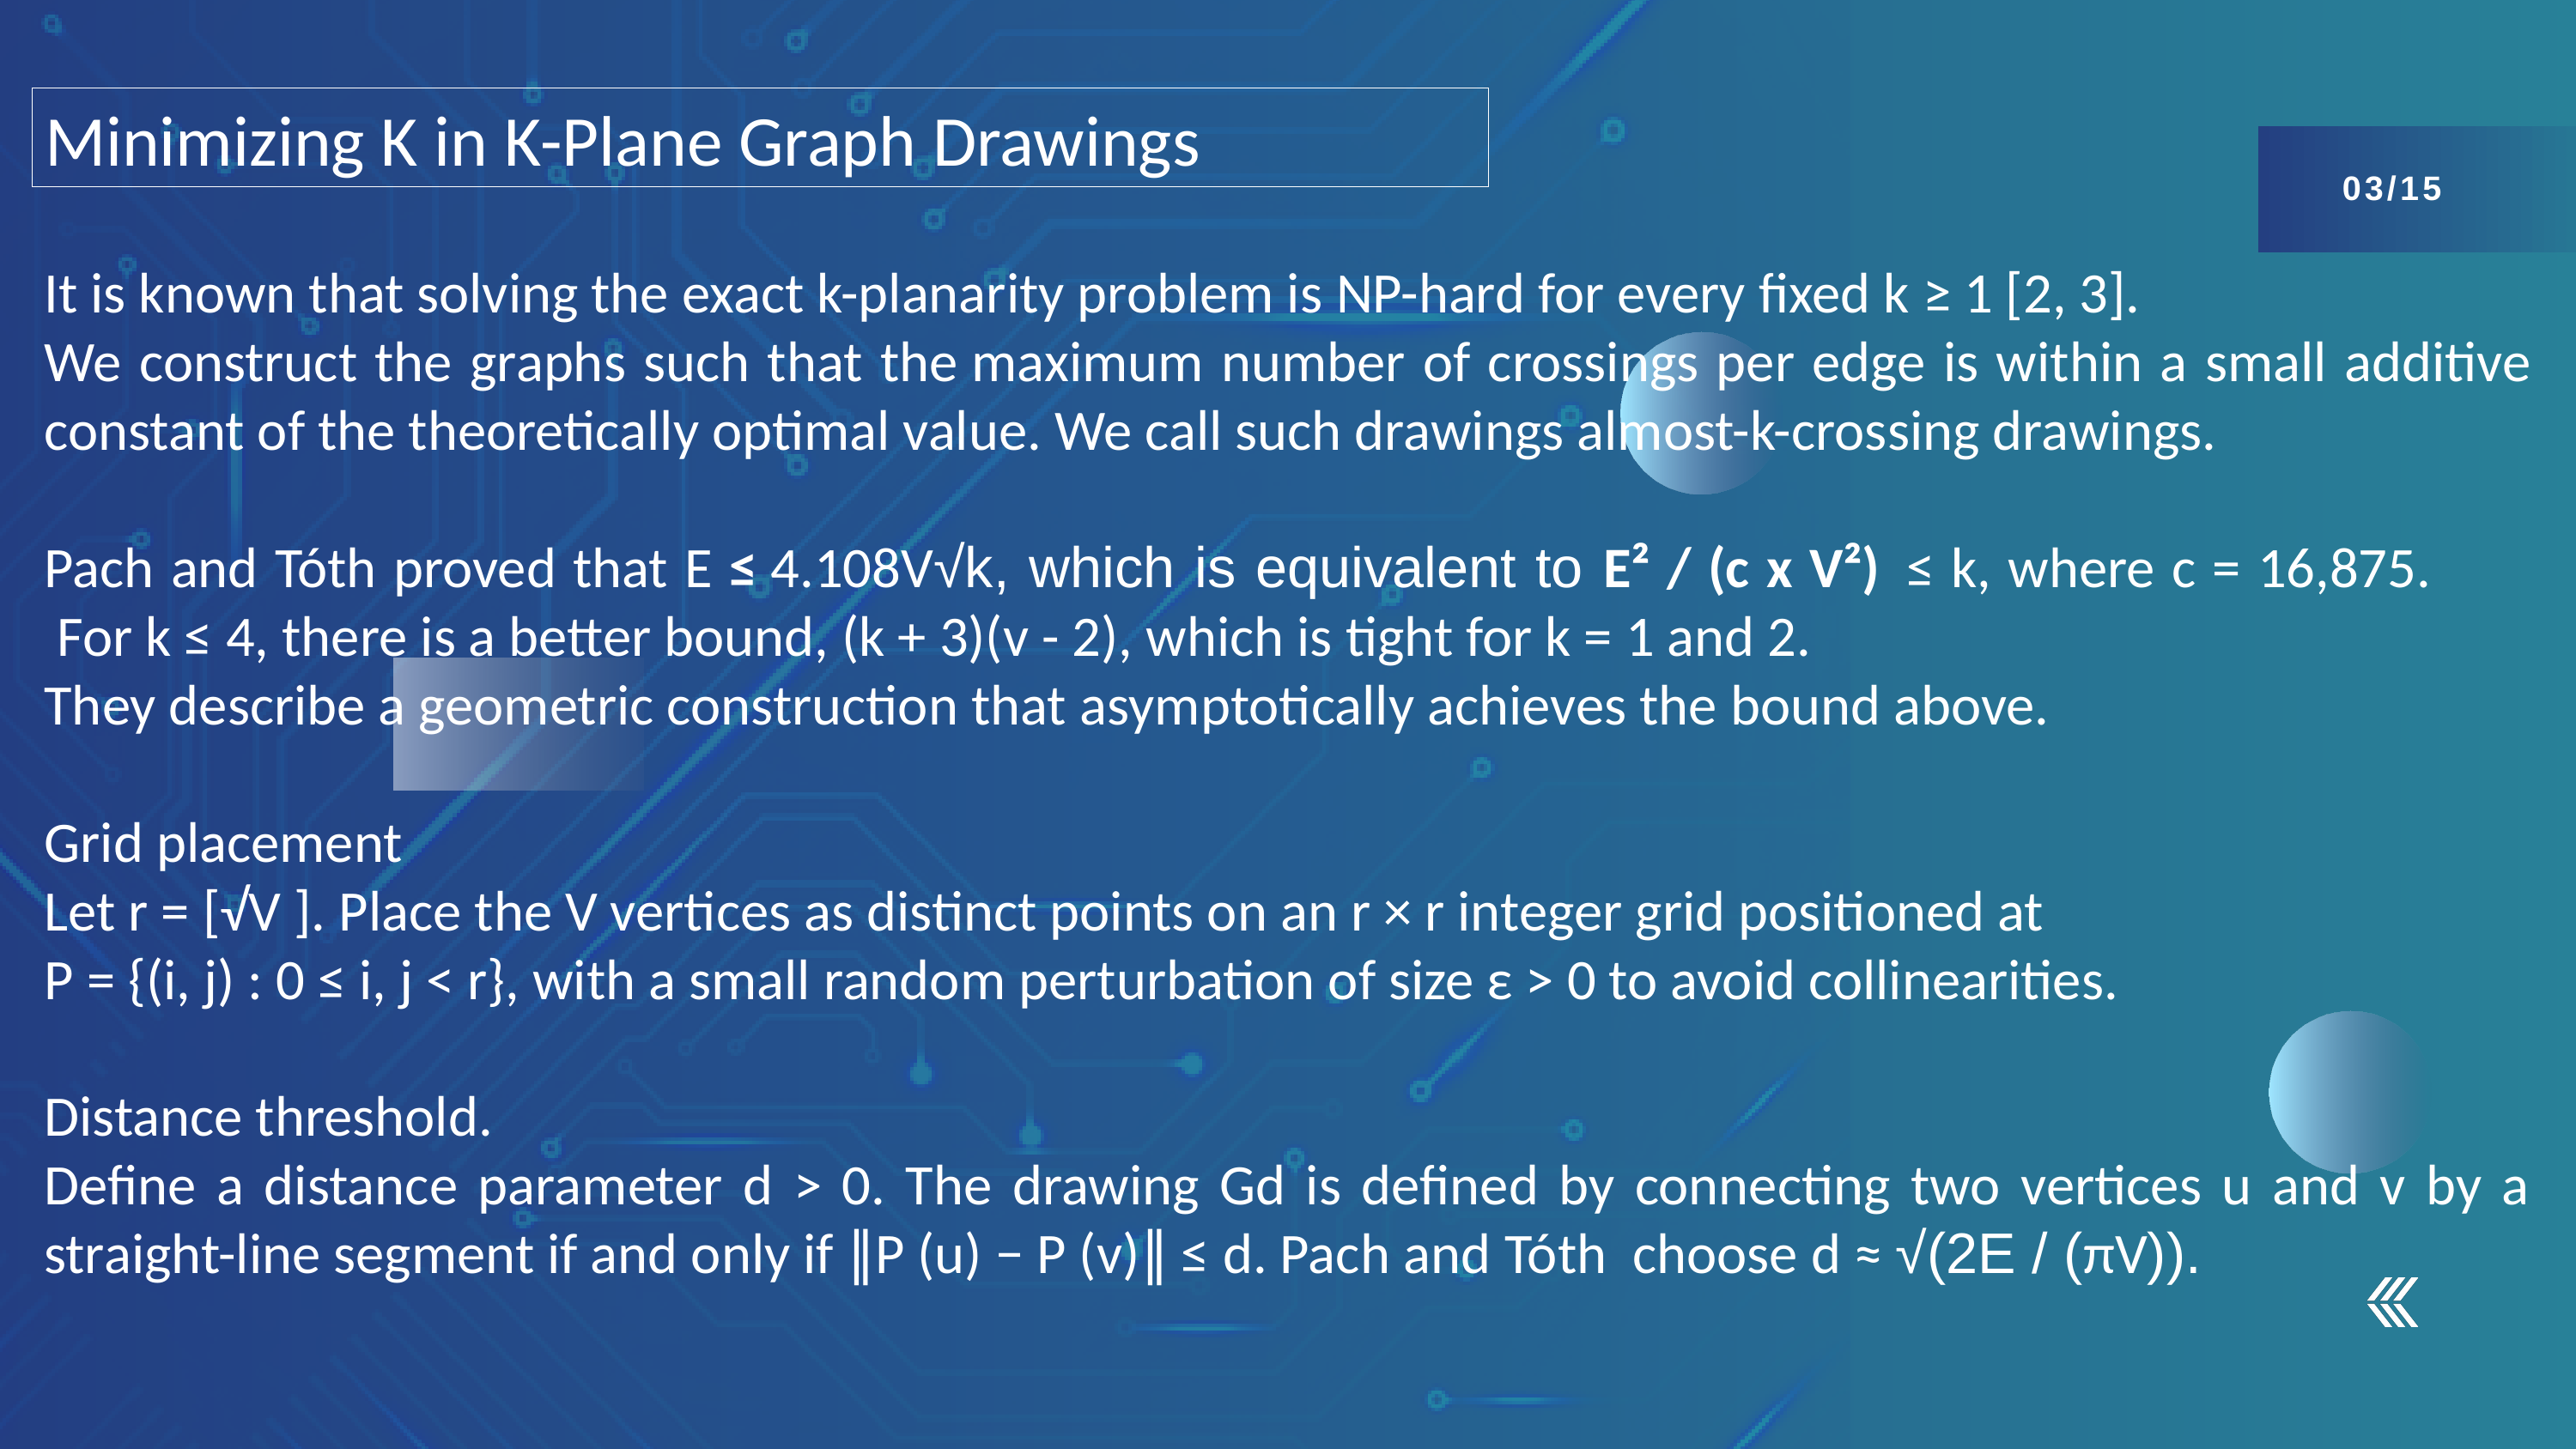

Minimizing K in K-Plane Graph Drawings

03/15
It is known that solving the exact k-planarity problem is NP-hard for every fixed k ≥ 1 [2, 3].
We construct the graphs such that the maximum number of crossings per edge is within a small additive constant of the theoretically optimal value. We call such drawings almost-k-crossing drawings.

Pach and Tóth proved that E ≤ 4.108V√k, which is equivalent to E² / (c x V²)  ≤ k, where c = 16,875.         For k ≤ 4, there is a better bound, (k + 3)(v - 2), which is tight for k = 1 and 2.
They describe a geometric construction that asymptotically achieves the bound above.

Grid placement
Let r = [√V ]. Place the V vertices as distinct points on an r × r integer grid positioned at
P = {(i, j) : 0 ≤ i, j < r}, with a small random perturbation of size ε > 0 to avoid collinearities.

Distance threshold.
Define a distance parameter d > 0. The drawing Gd is defined by connecting two vertices u and v by a straight-line segment if and only if ∥P (u) − P (v)∥ ≤ d. Pach and Tóth  choose d ≈ √(2E / (πV)).